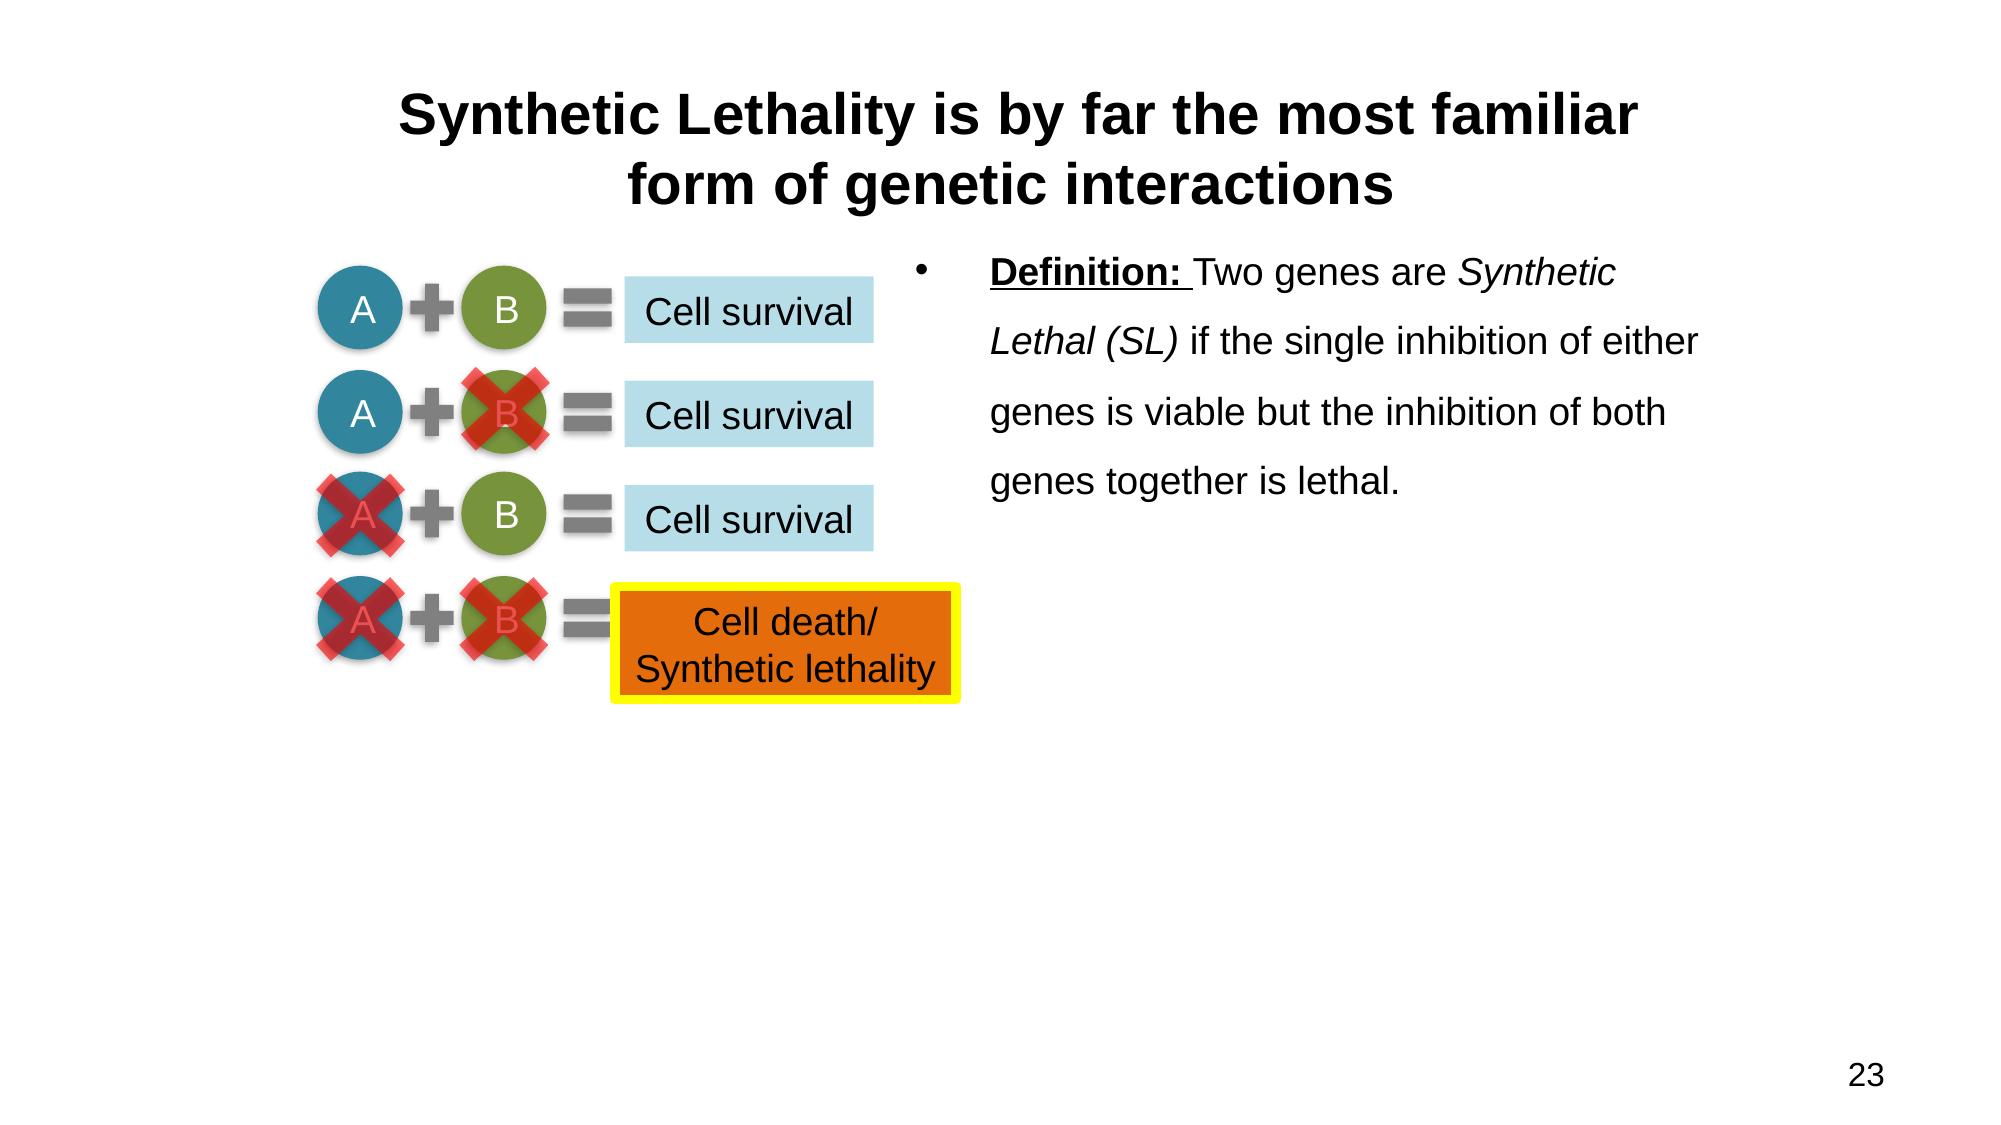

Synthetic Lethality is by far the most familiar form of genetic interactions
Definition: Two genes are Synthetic Lethal (SL) if the single inhibition of either genes is viable but the inhibition of both genes together is lethal.
A
B

Cell survival

A
B

Cell survival

A
B

Cell survival

A
B

Cell death/
Synthetic lethality
23